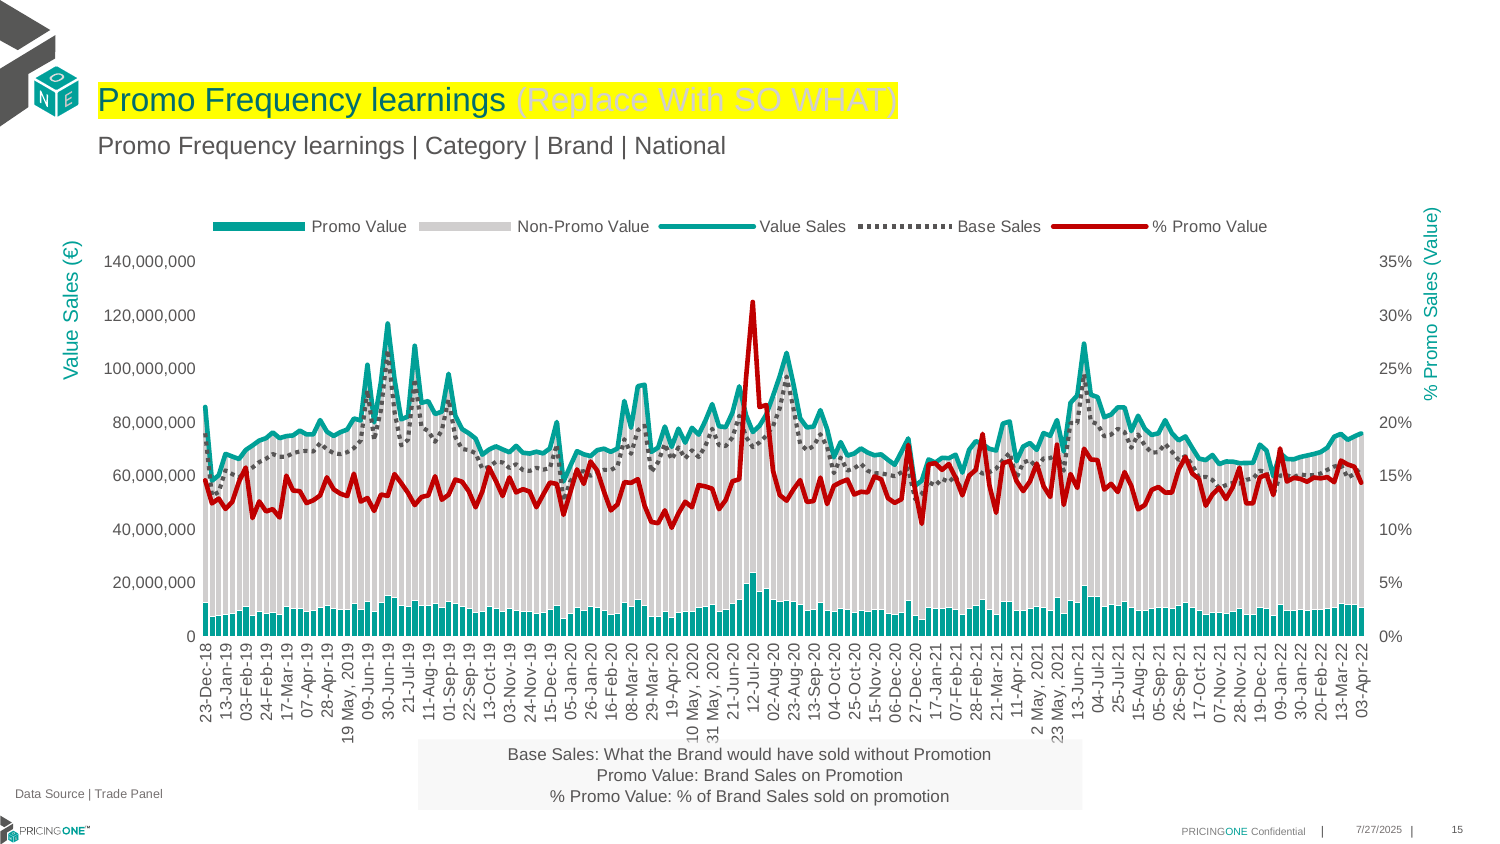

# Promo Frequency learnings (Replace With SO WHAT)
Promo Frequency learnings | Category | Brand | National

### Chart

| Category | Promo Value | Non-Promo Value | Value Sales | Base Sales | % Promo Value |
|---|---|---|---|---|---|
| 23-Dec-18 | 12444636.0 | 73139166.0 | 85583802.0 | 75779549.0 | 0.1454087772356736 |
| 30-Dec-18 | 7185356.0 | 50845614.0 | 58030970.0 | 52373438.0 | 0.1238193330216607 |
| 06-Jan-19 | 7709545.0 | 52344587.0 | 60054132.0 | 53775159.0 | 0.1283765953023848 |
| 13-Jan-19 | 8074167.0 | 59977218.0 | 68051385.0 | 61893100.0 | 0.1186480921732894 |
| 20-Jan-19 | 8402977.0 | 58680958.0 | 67083935.0 | 60496141.0 | 0.1252606454883722 |
| 27-Jan-19 | 9534246.0 | 56596694.0 | 66130940.0 | 59283439.0 | 0.1441722437334174 |
| 03-Feb-19 | 10939345.0 | 58575140.0 | 69514485.0 | 61118217.0 | 0.1573678493050765 |
| 10-Feb-19 | 7841487.0 | 63357652.0 | 71199139.0 | 62959210.0 | 0.1101345762060409 |
| 17-Feb-19 | 9177824.0 | 63861604.0 | 73039428.0 | 64995210.0 | 0.1256557485636388 |
| 24-Feb-19 | 8595303.0 | 65310938.0 | 73906241.0 | 66236993.0 | 0.1163000970378131 |
| 03-Mar-19 | 9013040.0 | 67060460.0 | 76073500.0 | 67994274.0 | 0.1184780508324186 |
| 10-Mar-19 | 8177412.0 | 65761526.0 | 73938938.0 | 66971501.0 | 0.1105968278851936 |
| 17-Mar-19 | 11189736.0 | 63506304.0 | 74696040.0 | 66978398.0 | 0.1498036040464796 |
| 24-Mar-19 | 10181200.0 | 64775155.0 | 74956355.0 | 68344162.0 | 0.1358283763931691 |
| 31-Mar-19 | 10380883.0 | 66364419.0 | 76745302.0 | 68946268.0 | 0.1352640843083789 |
| 07-Apr-19 | 9350244.0 | 65975159.0 | 75325403.0 | 69164522.0 | 0.1241313504821209 |
| 14-Apr-19 | 9551471.0 | 65795035.0 | 75346506.0 | 68959606.0 | 0.1267672717298928 |
| 21-Apr-19 | 10593868.0 | 70105385.0 | 80699253.0 | 72084197.0 | 0.131275911562651 |
| 28-Apr-19 | 11316539.0 | 65025312.0 | 76341851.0 | 69753193.0 | 0.1482350617880617 |
| 5 May, 2019 | 10239681.0 | 64511442.0 | 74751123.0 | 68333362.0 | 0.1369836410350651 |
| 12 May, 2019 | 10121497.0 | 66054794.0 | 76176291.0 | 67935806.0 | 0.1328693858302973 |
| 19 May, 2019 | 10078557.0 | 67055467.0 | 77134024.0 | 68679469.0 | 0.1306629224996741 |
| 26 May, 2019 | 12325493.0 | 68966008.0 | 81291501.0 | 70211248.0 | 0.1516209302126184 |
| 02-Jun-19 | 10104232.0 | 70427383.0 | 80531615.0 | 73067269.0 | 0.1254691340785851 |
| 09-Jun-19 | 13058018.0 | 88295507.0 | 101353525.0 | 91817335.0 | 0.128836347823127 |
| 16-Jun-19 | 9321749.0 | 70497228.0 | 79818977.0 | 73180158.0 | 0.1167861246831064 |
| 23-Jun-19 | 12552076.0 | 82450142.0 | 95002218.0 | 84432273.0 | 0.1321240310410437 |
| 30-Jun-19 | 15275437.0 | 101492484.0 | 116767921.0 | 106837500.0 | 0.1308187802709958 |
| 07-Jul-19 | 14524771.0 | 81508614.0 | 96033385.0 | 83820619.0 | 0.1512471001620947 |
| 14-Jul-19 | 11563135.0 | 69404964.0 | 80968099.0 | 71235027.0 | 0.1428109976992297 |
| 21-Jul-19 | 10966761.0 | 71051829.0 | 82018590.0 | 73288753.0 | 0.1337106746165717 |
| 28-Jul-19 | 13256872.0 | 95187361.0 | 108444233.0 | 96040967.0 | 0.1222459842562582 |
| 04-Aug-19 | 11310208.0 | 75840829.0 | 87151037.0 | 78100069.0 | 0.1297770903173533 |
| 11-Aug-19 | 11520181.0 | 76234848.0 | 87755029.0 | 76570933.0 | 0.1312765904276552 |
| 18-Aug-19 | 12376311.0 | 70556199.0 | 82932510.0 | 72575680.0 | 0.1492335273585715 |
| 25-Aug-19 | 10668263.0 | 73154104.0 | 83822367.0 | 76912089.0 | 0.1272722708963826 |
| 01-Sep-19 | 12924107.0 | 85068863.0 | 97992970.0 | 88420140.0 | 0.1318881038098957 |
| 08-Sep-19 | 12029990.0 | 70311940.0 | 82341930.0 | 74384135.0 | 0.1460979843440638 |
| 15-Sep-19 | 11143692.0 | 66166296.0 | 77309988.0 | 69873780.0 | 0.1441429793004236 |
| 22-Sep-19 | 10228088.0 | 65530537.0 | 75758625.0 | 69480318.0 | 0.1350088917268496 |
| 29-Sep-19 | 8869539.0 | 64921601.0 | 73791140.0 | 68290051.0 | 0.1201978855456089 |
| 06-Oct-19 | 9145259.0 | 58609388.0 | 67754647.0 | 62466187.0 | 0.1349761146272373 |
| 13-Oct-19 | 10975011.0 | 58710164.0 | 69685175.0 | 63188328.0 | 0.1574942016002686 |
| 20-Oct-19 | 10268307.0 | 60609543.0 | 70877850.0 | 65144196.0 | 0.1448732855186776 |
| 27-Oct-19 | 9114877.0 | 60610941.0 | 69725818.0 | 64863250.0 | 0.1307245617398135 |
| 03-Nov-19 | 10169247.0 | 58486154.0 | 68655401.0 | 62775626.0 | 0.1481201311459822 |
| 10-Nov-19 | 9527500.0 | 61519965.0 | 71047465.0 | 64222964.0 | 0.134100491833171 |
| 17-Nov-19 | 9390388.0 | 59102339.0 | 68492727.0 | 62026251.0 | 0.1371005128763526 |
| 24-Nov-19 | 9190756.0 | 58983516.0 | 68174272.0 | 61667576.0 | 0.1348126753740766 |
| 01-Dec-19 | 8279680.0 | 60585703.0 | 68865383.0 | 62857119.0 | 0.1202299274223161 |
| 08-Dec-19 | 9011004.0 | 59235588.0 | 68246592.0 | 62122854.0 | 0.1320359557294817 |
| 15-Dec-19 | 10050858.0 | 60055872.0 | 70106730.0 | 62775965.0 | 0.1433650949060097 |
| 22-Dec-19 | 11360515.0 | 68623752.0 | 79984267.0 | 71557782.0 | 0.1420343703343559 |
| 29-Dec-19 | 6532708.0 | 51215432.0 | 57748140.0 | 50517724.0 | 0.1131241283269037 |
| 05-Jan-20 | 8501923.0 | 54958794.0 | 63460717.0 | 57710140.0 | 0.1339714299162425 |
| 12-Jan-20 | 10749052.0 | 58324059.0 | 69073111.0 | 61387139.0 | 0.1556184721432338 |
| 19-Jan-20 | 9645476.0 | 58243311.0 | 67888787.0 | 61560385.0 | 0.1420776011213752 |
| 26-Jan-20 | 10956175.0 | 56266996.0 | 67223171.0 | 59885857.0 | 0.1629821211498636 |
| 02-Feb-20 | 10727158.0 | 58728779.0 | 69455937.0 | 61105645.0 | 0.1544455155791793 |
| 09-Feb-20 | 9422685.0 | 60574871.0 | 69997556.0 | 62103011.0 | 0.1346144856829001 |
| 16-Feb-20 | 8067986.0 | 60725083.0 | 68793069.0 | 62005973.0 | 0.1172790532139219 |
| 23-Feb-20 | 8616356.0 | 61481034.0 | 70097390.0 | 63419114.0 | 0.1229197834612673 |
| 01-Mar-20 | 12620128.0 | 75212143.0 | 87832271.0 | 73546292.0 | 0.143684409571967 |
| 08-Mar-20 | 11135801.0 | 66682232.0 | 77818033.0 | 68076146.0 | 0.1431005201583546 |
| 15-Mar-20 | 13676428.0 | 79684252.0 | 93360680.0 | 76901239.0 | 0.1464902355038545 |
| 22-Mar-20 | 11422438.0 | 82470753.0 | 93893191.0 | 78627167.0 | 0.1216535286355323 |
| 29-Mar-20 | 7322718.0 | 61467492.0 | 68790210.0 | 61226839.0 | 0.1064500021151266 |
| 05-Apr-20 | 7413749.0 | 62968098.0 | 70381847.0 | 65024685.0 | 0.1053360961101234 |
| 12-Apr-20 | 9180780.0 | 69072771.0 | 78253551.0 | 71767279.0 | 0.1173209379341776 |
| 19-Apr-20 | 7141369.0 | 63529517.0 | 70670886.0 | 65921231.0 | 0.1010510749787402 |
| 26-Apr-20 | 8868015.0 | 68605494.0 | 77473509.0 | 70501955.0 | 0.1144651263956561 |
| 3 May, 2020 | 9057154.0 | 63195575.0 | 72252729.0 | 66362616.0 | 0.1253537980551572 |
| 10 May, 2020 | 9355840.0 | 68453057.0 | 77808897.0 | 69366706.0 | 0.1202412623841718 |
| 17 May, 2020 | 10602350.0 | 64630163.0 | 75232513.0 | 66875712.0 | 0.1409277661640786 |
| 24 May, 2020 | 11248575.0 | 69253332.0 | 80501907.0 | 71097641.0 | 0.1397305407932759 |
| 31 May, 2020 | 11913246.0 | 74738472.0 | 86651718.0 | 77446213.0 | 0.1374842446862969 |
| 07-Jun-20 | 9281009.0 | 69085090.0 | 78366099.0 | 71315684.0 | 0.1184314278550474 |
| 14-Jun-20 | 9905898.0 | 68115460.0 | 78021358.0 | 70989197.0 | 0.1269639269800969 |
| 21-Jun-20 | 12067605.0 | 71433290.0 | 83500895.0 | 74202496.0 | 0.1445206665150116 |
| 28-Jun-20 | 13670568.0 | 79633247.0 | 93303815.0 | 82321771.0 | 0.1465167099544643 |
| 05-Jul-20 | 19852081.0 | 62722704.0 | 82574785.0 | 74418148.0 | 0.2404133537859045 |
| 12-Jul-20 | 23786538.0 | 52438919.0 | 76225457.0 | 70587818.0 | 0.3120550395650629 |
| 19-Jul-20 | 16801252.0 | 61744949.0 | 78546201.0 | 72331921.0 | 0.2139027958844248 |
| 26-Jul-20 | 17849807.0 | 64890133.0 | 82739940.0 | 74873938.0 | 0.2157338644432181 |
| 02-Aug-20 | 13855823.0 | 75874373.0 | 89730196.0 | 78418421.0 | 0.1544165021103933 |
| 09-Aug-20 | 12779993.0 | 84334170.0 | 97114163.0 | 85106621.0 | 0.1315976228925538 |
| 16-Aug-20 | 13367987.0 | 92428603.0 | 105796590.0 | 96952128.0 | 0.1263555564503544 |
| 23-Aug-20 | 12896774.0 | 81426711.0 | 94323485.0 | 85170764.0 | 0.1367291931590526 |
| 30-Aug-20 | 11849433.0 | 69516269.0 | 81365702.0 | 71838097.0 | 0.1456317921278428 |
| 06-Sep-20 | 9755011.0 | 68173224.0 | 77928235.0 | 69444505.0 | 0.1251794166774084 |
| 13-Sep-20 | 9866124.0 | 68398883.0 | 78265007.0 | 71005119.0 | 0.1260604755328266 |
| 20-Sep-20 | 12492627.0 | 71908480.0 | 84401107.0 | 75414655.0 | 0.1480149662018058 |
| 27-Sep-20 | 9519967.0 | 67773731.0 | 77293698.0 | 70672286.0 | 0.1231661473875917 |
| 04-Oct-20 | 9371854.0 | 57402537.0 | 66774391.0 | 60859051.0 | 0.1403510216963267 |
| 11-Oct-20 | 10405085.0 | 62047301.0 | 72452386.0 | 66682625.0 | 0.1436127307111735 |
| 18-Oct-20 | 9855449.0 | 57559321.0 | 67414770.0 | 61802952.0 | 0.1461912426609184 |
| 25-Oct-20 | 9006107.0 | 59177413.0 | 68183520.0 | 62655753.0 | 0.1320862724599727 |
| 01-Nov-20 | 9440195.0 | 60650199.0 | 70090394.0 | 64404827.0 | 0.1346860027638024 |
| 08-Nov-20 | 9190806.0 | 59338119.0 | 68528925.0 | 61724639.0 | 0.1341157182897587 |
| 15-Nov-20 | 10067090.0 | 57463015.0 | 67530105.0 | 60787246.0 | 0.1490755863625564 |
| 22-Nov-20 | 9935717.0 | 57933528.0 | 67869245.0 | 60801297.0 | 0.1463949834715268 |
| 29-Nov-20 | 8478315.0 | 57365492.0 | 65843807.0 | 60249232.0 | 0.1287640461007973 |
| 06-Dec-20 | 7953756.0 | 56022731.0 | 63976487.0 | 59733378.0 | 0.124323112646057 |
| 13-Dec-20 | 8800420.0 | 60083861.0 | 68884281.0 | 61162299.0 | 0.1277565777307017 |
| 20-Dec-20 | 13188297.0 | 60649405.0 | 73837702.0 | 62577924.0 | 0.1786119643864323 |
| 27-Dec-20 | 7651913.0 | 48481473.0 | 56133386.0 | 51159723.0 | 0.1363166120069792 |
| 03-Jan-21 | 6083941.0 | 51992557.0 | 58076498.0 | 53100136.0 | 0.1047573667406737 |
| 10-Jan-21 | 10582089.0 | 55404460.0 | 65986549.0 | 57580816.0 | 0.1603673651731658 |
| 17-Jan-21 | 10463894.0 | 54315106.0 | 64779000.0 | 56213172.0 | 0.1615321940752404 |
| 24-Jan-21 | 10333112.0 | 56248441.0 | 66581553.0 | 58746956.0 | 0.1551948180001148 |
| 31-Jan-21 | 10671054.0 | 55769631.0 | 66440685.0 | 57536982.0 | 0.1606102345272328 |
| 07-Feb-21 | 10021378.0 | 57724601.0 | 67745979.0 | 59865294.0 | 0.1479257979281693 |
| 14-Feb-21 | 8018383.0 | 53026469.0 | 61044852.0 | 53680714.0 | 0.1313523210769681 |
| 21-Feb-21 | 10423698.0 | 59123032.0 | 69546730.0 | 59594637.0 | 0.1498804904270841 |
| 28-Feb-21 | 11289899.0 | 61516019.0 | 72805918.0 | 62347253.0 | 0.1550684245201056 |
| 07-Mar-21 | 13534840.0 | 58151200.0 | 71686040.0 | 60676168.0 | 0.1888071931438813 |
| 14-Mar-21 | 9862650.0 | 60089919.0 | 69952569.0 | 61176450.0 | 0.1409905331711263 |
| 21-Mar-21 | 7972932.0 | 61329241.0 | 69302173.0 | 62541482.0 | 0.1150459163812944 |
| 28-Mar-21 | 12810319.0 | 66590197.0 | 79400516.0 | 65745592.0 | 0.1613379817330154 |
| 04-Apr-21 | 13111156.0 | 67060266.0 | 80171422.0 | 68424655.0 | 0.1635390226706968 |
| 11-Apr-21 | 9460161.0 | 55831828.0 | 65291989.0 | 58904825.0 | 0.1448900721955338 |
| 18-Apr-21 | 9582261.0 | 61196773.0 | 70779034.0 | 64826742.0 | 0.1353827603807082 |
| 25-Apr-21 | 10419668.0 | 61705607.0 | 72125275.0 | 65752860.0 | 0.144466249868718 |
| 2 May, 2021 | 11205085.0 | 58342114.0 | 69547199.0 | 62864727.0 | 0.1611148279314599 |
| 9 May, 2021 | 10621918.0 | 65211587.0 | 75833505.0 | 66365796.0 | 0.1400689312725292 |
| 16 May, 2021 | 9713330.0 | 65110285.0 | 74823615.0 | 66453132.0 | 0.1298163688028171 |
| 23 May, 2021 | 14419664.0 | 66272452.0 | 80692116.0 | 68007716.0 | 0.1786997877215167 |
| 30 May, 2021 | 8442217.0 | 60492589.0 | 68934806.0 | 61763135.0 | 0.1224666825057867 |
| 06-Jun-21 | 13182299.0 | 73934304.0 | 87116603.0 | 79615099.0 | 0.1513178722085846 |
| 13-Jun-21 | 12441305.0 | 77475301.0 | 89916606.0 | 79590327.0 | 0.138364931167442 |
| 20-Jun-21 | 19113263.0 | 90132466.0 | 109245729.0 | 97861968.0 | 0.1749566154664042 |
| 27-Jun-21 | 14872205.0 | 75287424.0 | 90159629.0 | 80193430.0 | 0.1649541503769941 |
| 04-Jul-21 | 14671631.0 | 74609582.0 | 89281213.0 | 79171256.0 | 0.164330551826172 |
| 11-Jul-21 | 11180243.0 | 70572254.0 | 81752497.0 | 74599546.0 | 0.1367572051040838 |
| 18-Jul-21 | 11762561.0 | 70991446.0 | 82754007.0 | 75249296.0 | 0.1421388694809667 |
| 25-Jul-21 | 11490296.0 | 73954497.0 | 85444793.0 | 77434757.0 | 0.1344762576696745 |
| 01-Aug-21 | 13075904.0 | 72317851.0 | 85393755.0 | 76191130.0 | 0.1531248274537172 |
| 08-Aug-21 | 10733422.0 | 65832902.0 | 76566324.0 | 70311879.0 | 0.1401846326068886 |
| 15-Aug-21 | 9733322.0 | 72576103.0 | 82309425.0 | 75309357.0 | 0.1182528246309581 |
| 22-Aug-21 | 9470733.0 | 67916410.0 | 77387143.0 | 71128030.0 | 0.1223812203533602 |
| 29-Aug-21 | 10248502.0 | 64871355.0 | 75119857.0 | 68480484.0 | 0.1364286675891835 |
| 05-Sep-21 | 10541151.0 | 65184135.0 | 75725286.0 | 68718914.0 | 0.1392025247682789 |
| 12-Sep-21 | 10802563.0 | 69845175.0 | 80647738.0 | 71802486.0 | 0.1339475014165927 |
| 19-Sep-21 | 10152049.0 | 65599685.0 | 75751734.0 | 68848664.0 | 0.1340173810410729 |
| 26-Sep-21 | 11365529.0 | 61736072.0 | 73101601.0 | 65776146.0 | 0.1554757877327475 |
| 03-Oct-21 | 12467571.0 | 62110219.0 | 74577790.0 | 67260944.0 | 0.1671753882757856 |
| 10-Oct-21 | 10675011.0 | 59616784.0 | 70291795.0 | 64001018.0 | 0.1518670991400917 |
| 17-Oct-21 | 9723992.0 | 56574123.0 | 66298115.0 | 59191921.0 | 0.1466707160527867 |
| 24-Oct-21 | 7996944.0 | 57728517.0 | 65725461.0 | 59480381.0 | 0.1216719347164412 |
| 31-Oct-21 | 8946583.0 | 58705502.0 | 67652085.0 | 58294077.0 | 0.1322440099222367 |
| 07-Nov-21 | 8896854.0 | 55340752.0 | 64237606.0 | 55197296.0 | 0.1384991526614488 |
| 14-Nov-21 | 8341636.0 | 56867108.0 | 65208744.0 | 56401001.0 | 0.1279220467733591 |
| 21-Nov-21 | 9052109.0 | 56104440.0 | 65156549.0 | 57196874.0 | 0.1389286133002532 |
| 28-Nov-21 | 10157071.0 | 54453009.0 | 64610080.0 | 56966974.0 | 0.1572056713132069 |
| 05-Dec-21 | 8000619.0 | 56647257.0 | 64647876.0 | 58350206.0 | 0.1237568733116615 |
| 12-Dec-21 | 8019566.0 | 56690565.0 | 64710131.0 | 58862659.0 | 0.1239306098762186 |
| 19-Dec-21 | 10590867.0 | 60910096.0 | 71500963.0 | 61777013.0 | 0.1481220189999399 |
| 26-Dec-21 | 10443410.0 | 58808520.0 | 69251930.0 | 61243999.0 | 0.150803161731377 |
| 02-Jan-22 | 7853514.0 | 51807391.0 | 59660905.0 | 52740357.0 | 0.1316358509814761 |
| 09-Jan-22 | 11977936.0 | 56396815.0 | 68374751.0 | 59979121.0 | 0.1751806891406449 |
| 16-Jan-22 | 9545056.0 | 56599232.0 | 66144288.0 | 60032369.0 | 0.1443065801842179 |
| 23-Jan-22 | 9751593.0 | 56265465.0 | 66017058.0 | 59352100.0 | 0.1477132319346918 |
| 30-Jan-22 | 9820853.0 | 57053730.0 | 66874583.0 | 60422060.0 | 0.1468547923506304 |
| 06-Feb-22 | 9718091.0 | 57734026.0 | 67452117.0 | 59971503.0 | 0.1440739213566863 |
| 13-Feb-22 | 10069808.0 | 57939353.0 | 68009161.0 | 60117934.0 | 0.1480654642982583 |
| 20-Feb-22 | 10123687.0 | 58616525.0 | 68740212.0 | 60711665.0 | 0.1472745967091286 |
| 27-Feb-22 | 10447524.0 | 59938507.0 | 70386031.0 | 62108476.0 | 0.1484317818687631 |
| 06-Mar-22 | 10700616.0 | 63757943.0 | 74458559.0 | 63294368.0 | 0.1437123702595426 |
| 13-Mar-22 | 12379065.0 | 63155464.0 | 75534529.0 | 64082360.0 | 0.1638861744937868 |
| 20-Mar-22 | 11753512.0 | 61569227.0 | 73322739.0 | 59176434.0 | 0.16029832164344 |
| 27-Mar-22 | 11794401.0 | 62813140.0 | 74607541.0 | 60537655.0 | 0.1580859098412049 |
| 03-Apr-22 | 10838490.0 | 64859570.0 | 75698060.0 | 62837542.0 | 0.1431805517869282 |
% Promo Sales (Value)
Value Sales (€)
Base Sales: What the Brand would have sold without Promotion
Promo Value: Brand Sales on Promotion
% Promo Value: % of Brand Sales sold on promotion
Data Source | Trade Panel

7/27/2025
15